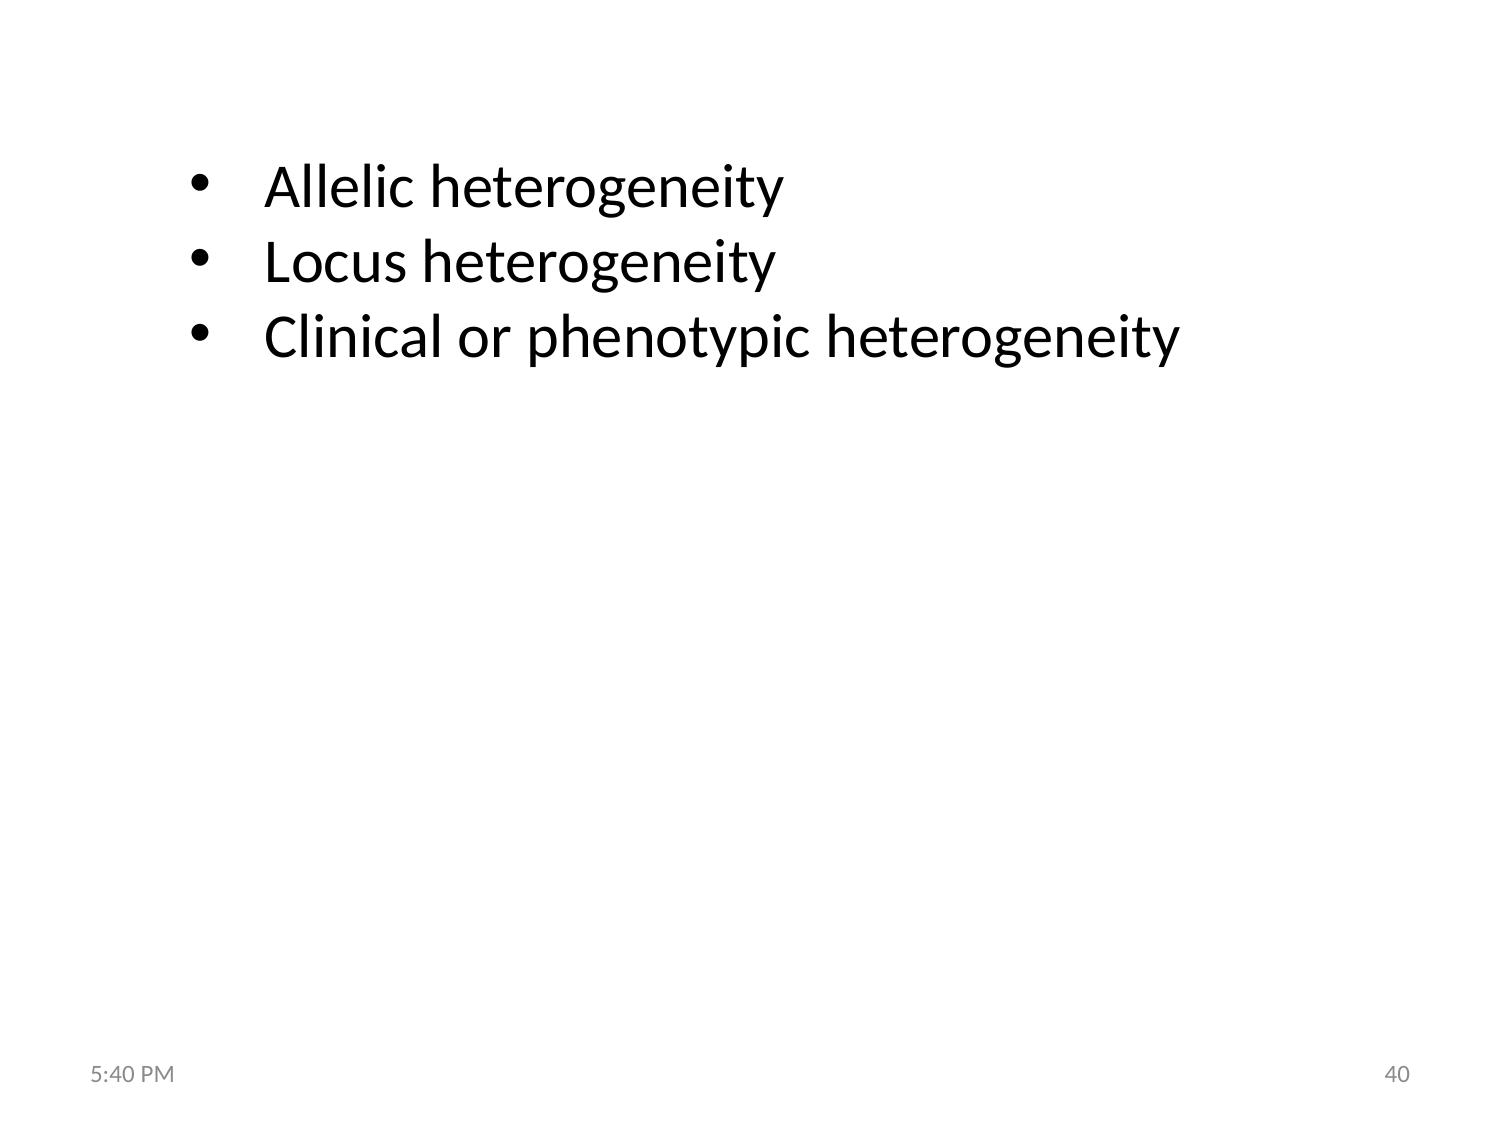

Allelic heterogeneity
Locus heterogeneity
Clinical or phenotypic heterogeneity
5:40 PM
40